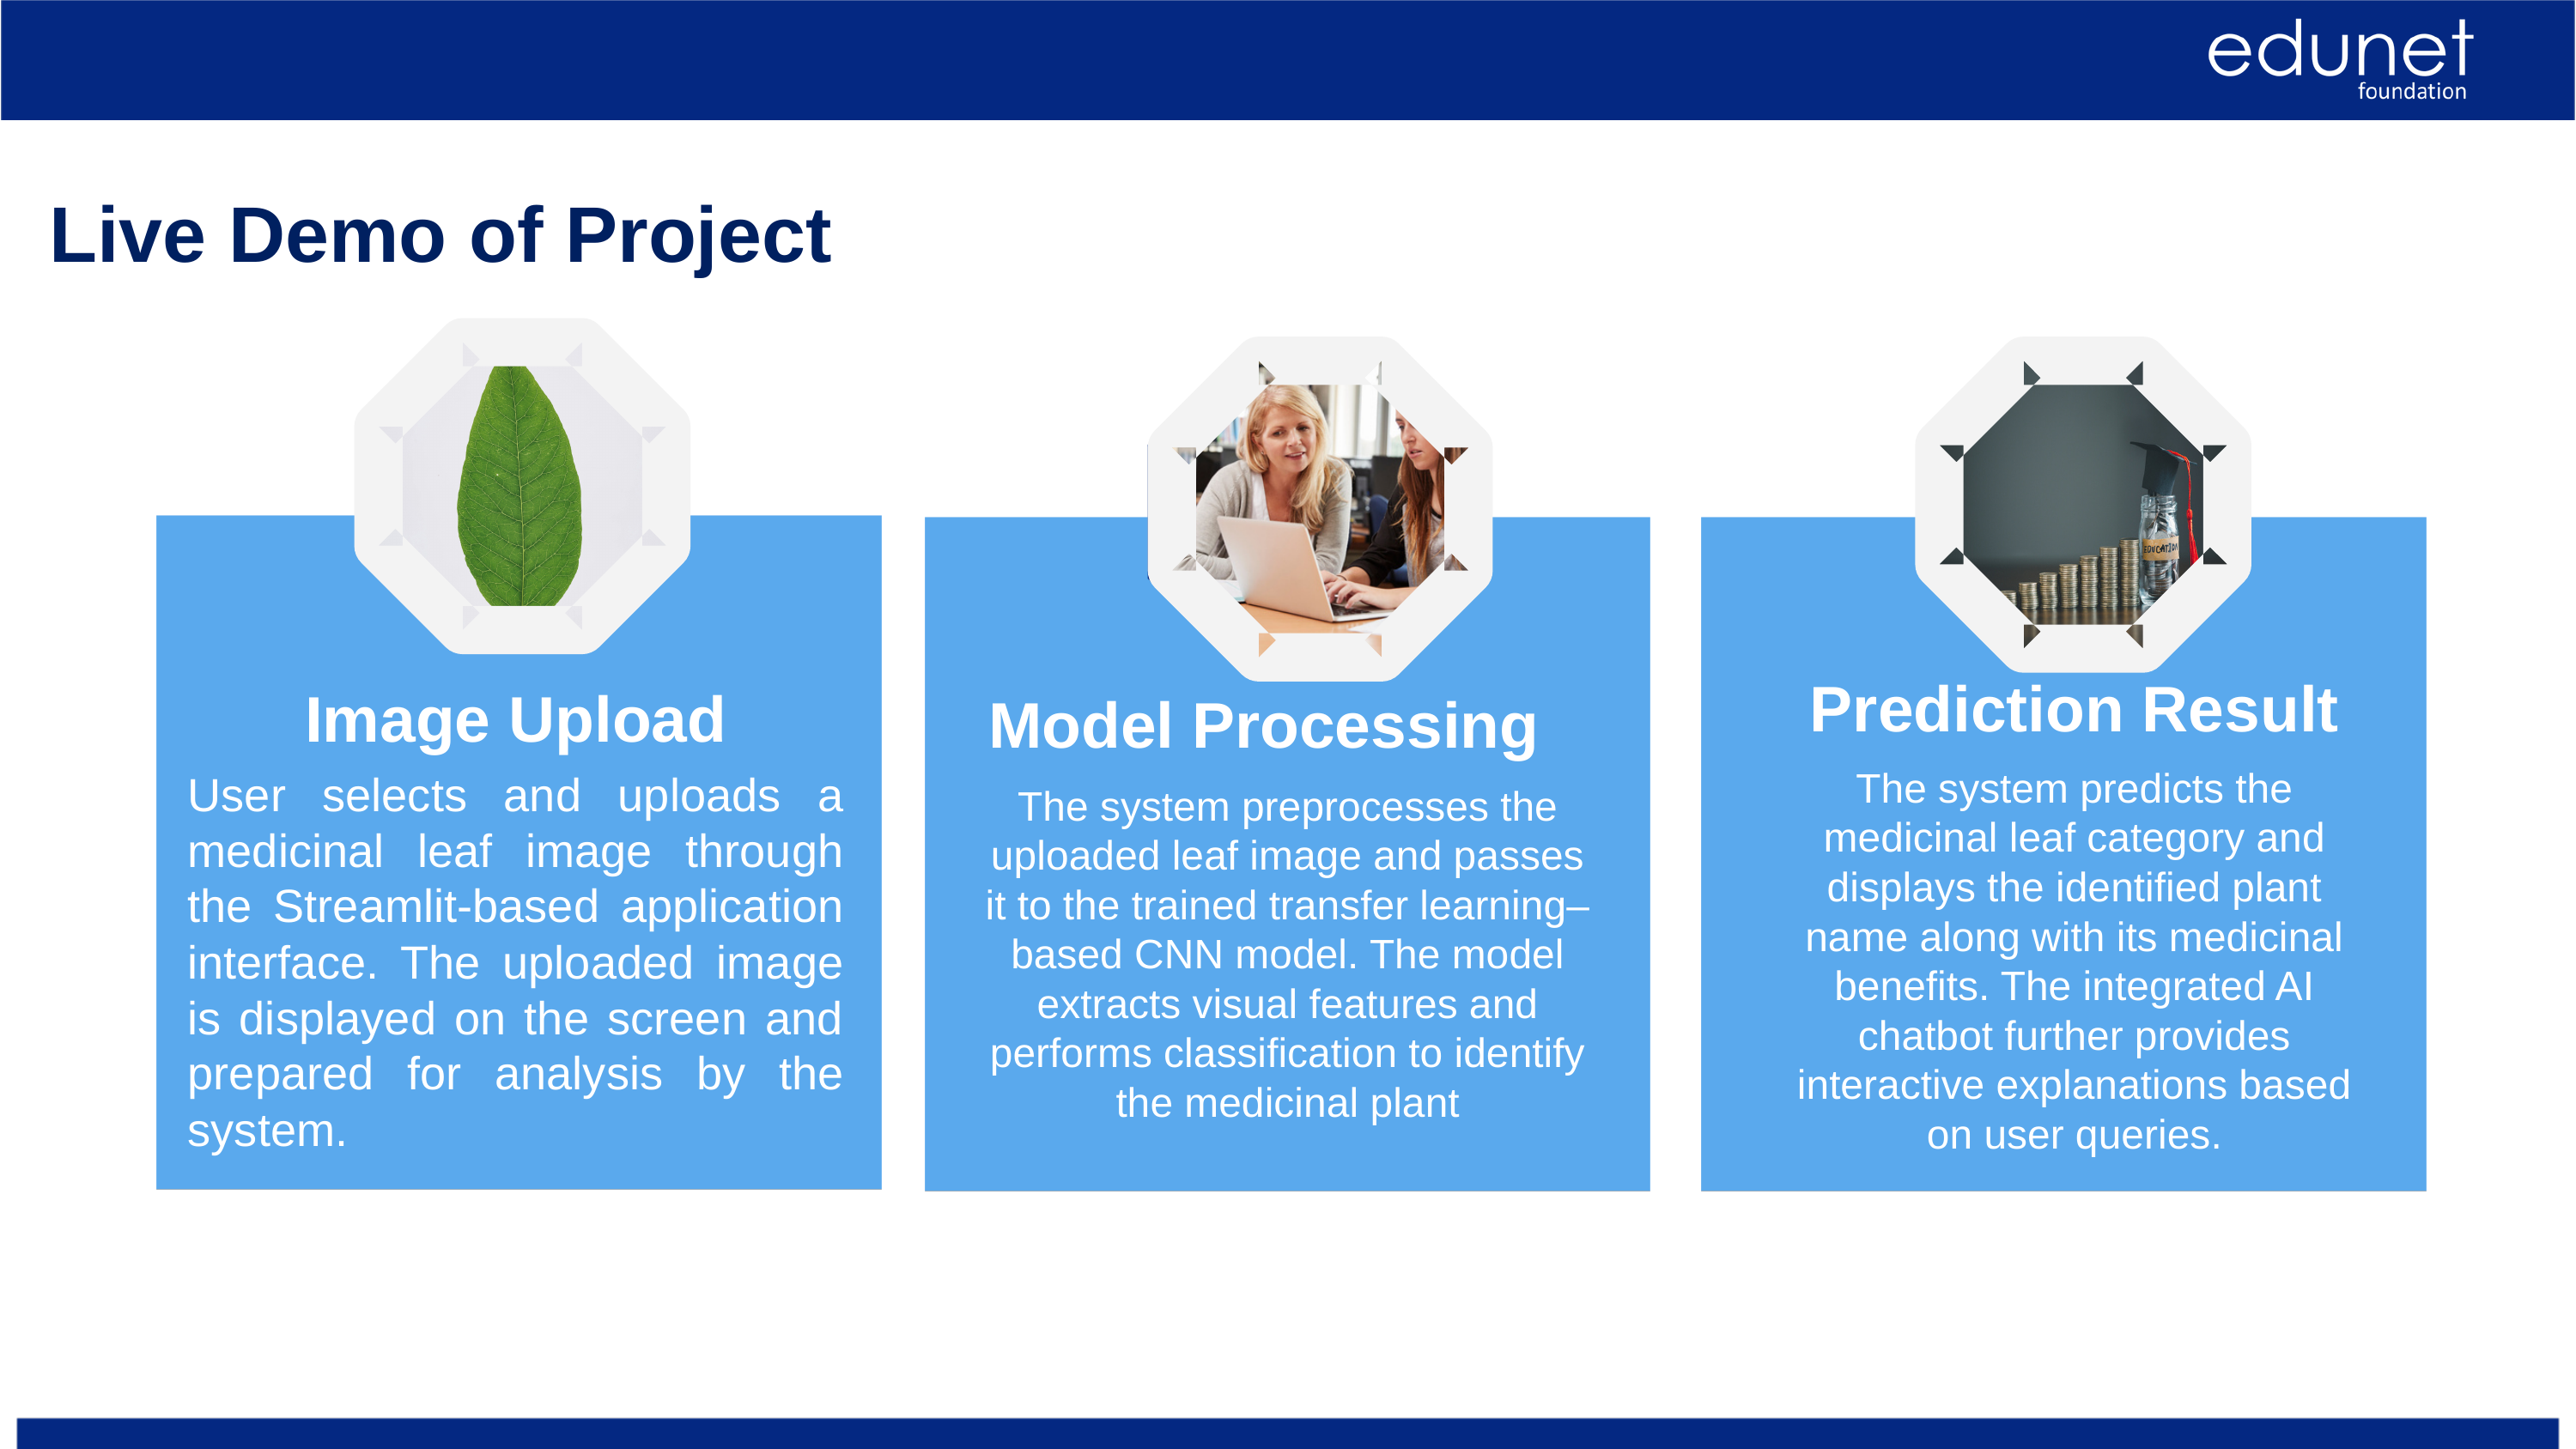

Live Demo of Project

Prediction Result
Image Upload
Model Processing
The system predicts the medicinal leaf category and displays the identified plant name along with its medicinal benefits. The integrated AI chatbot further provides interactive explanations based on user queries.
User selects and uploads a medicinal leaf image through the Streamlit-based application interface. The uploaded image is displayed on the screen and prepared for analysis by the system.
The system preprocesses the uploaded leaf image and passes it to the trained transfer learning–based CNN model. The model extracts visual features and performs classification to identify the medicinal plant